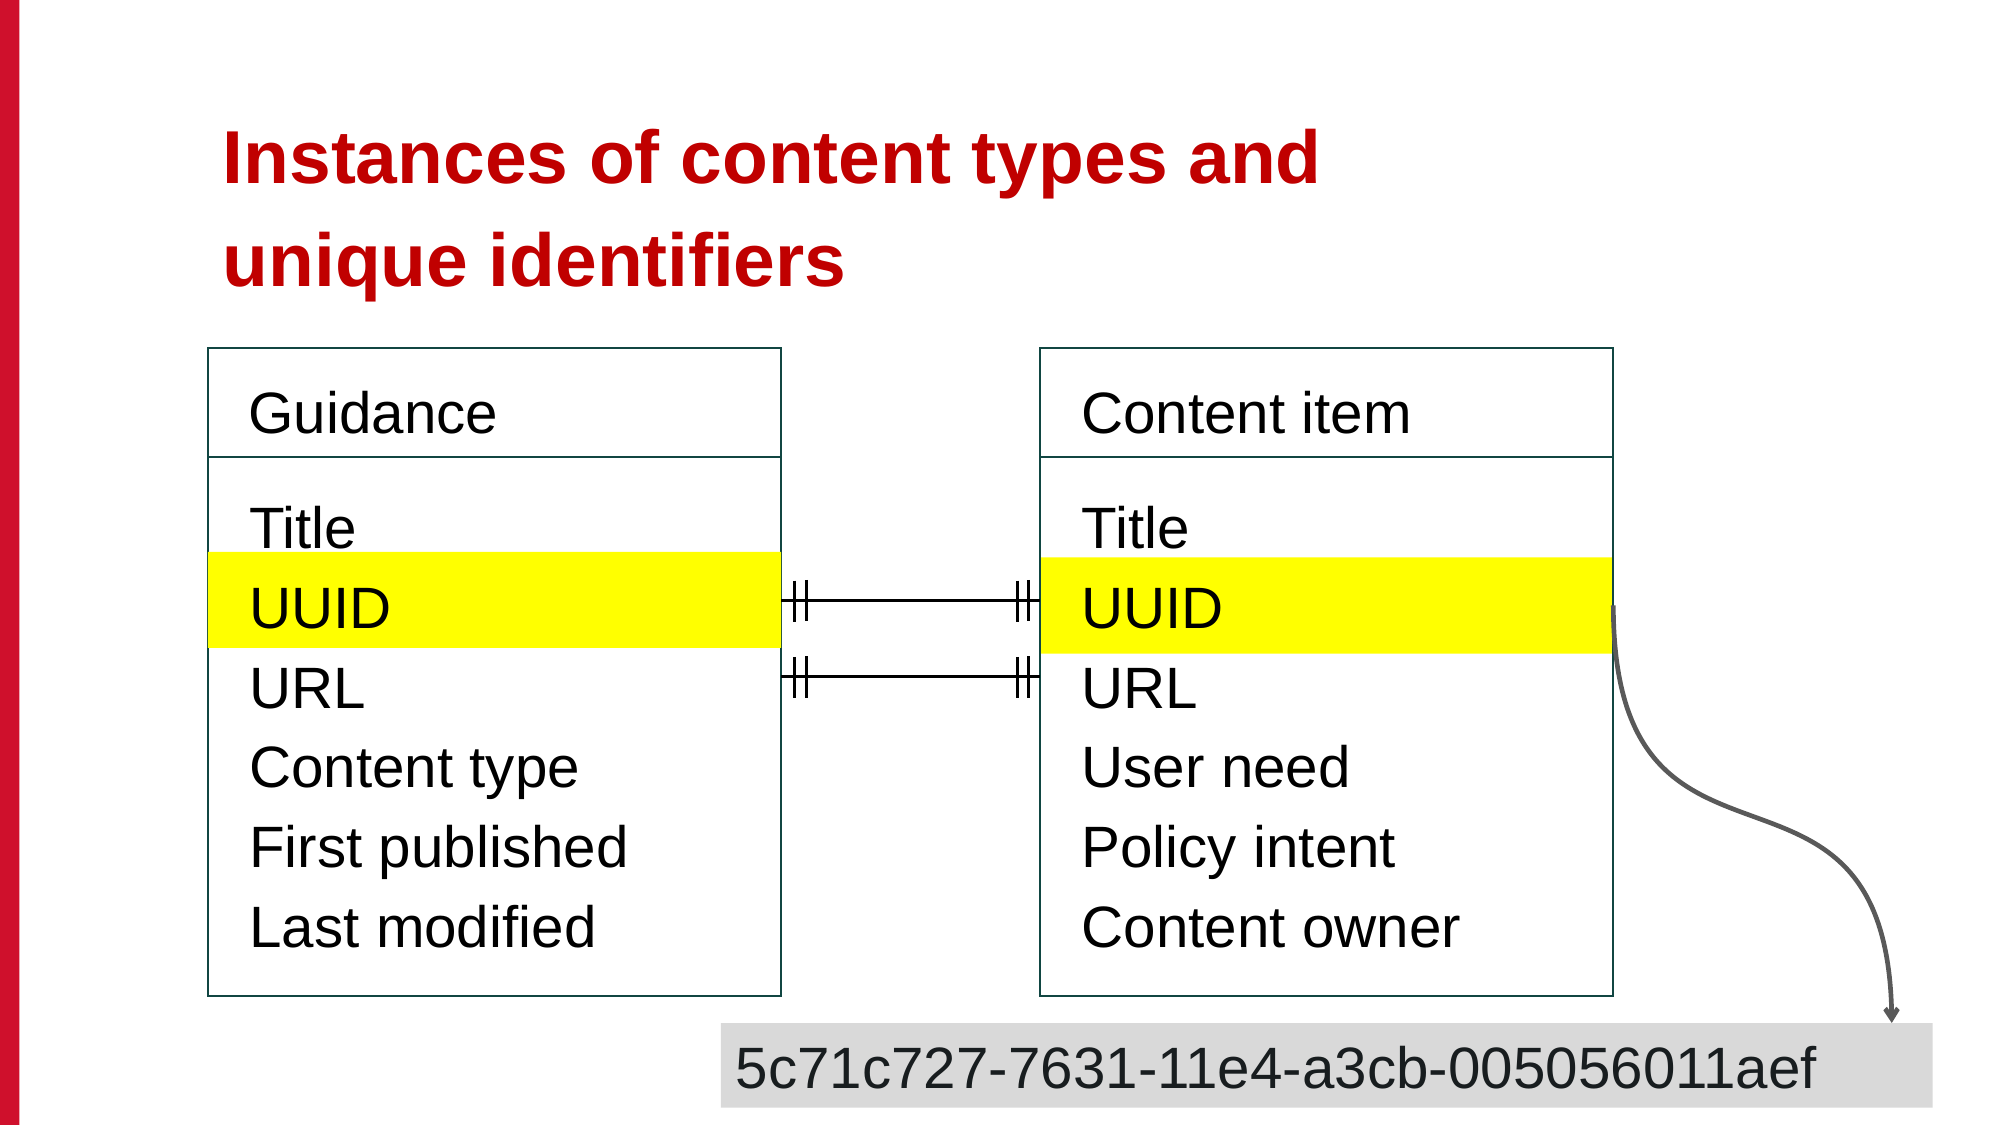

# Instances of content types and unique identifiers

Guidance
Content item
Title
UUID
URL
Content type
First published
Last modified
Title
UUID
URL
User need
Policy intent
Content owner

5c71c727-7631-11e4-a3cb-005056011aef